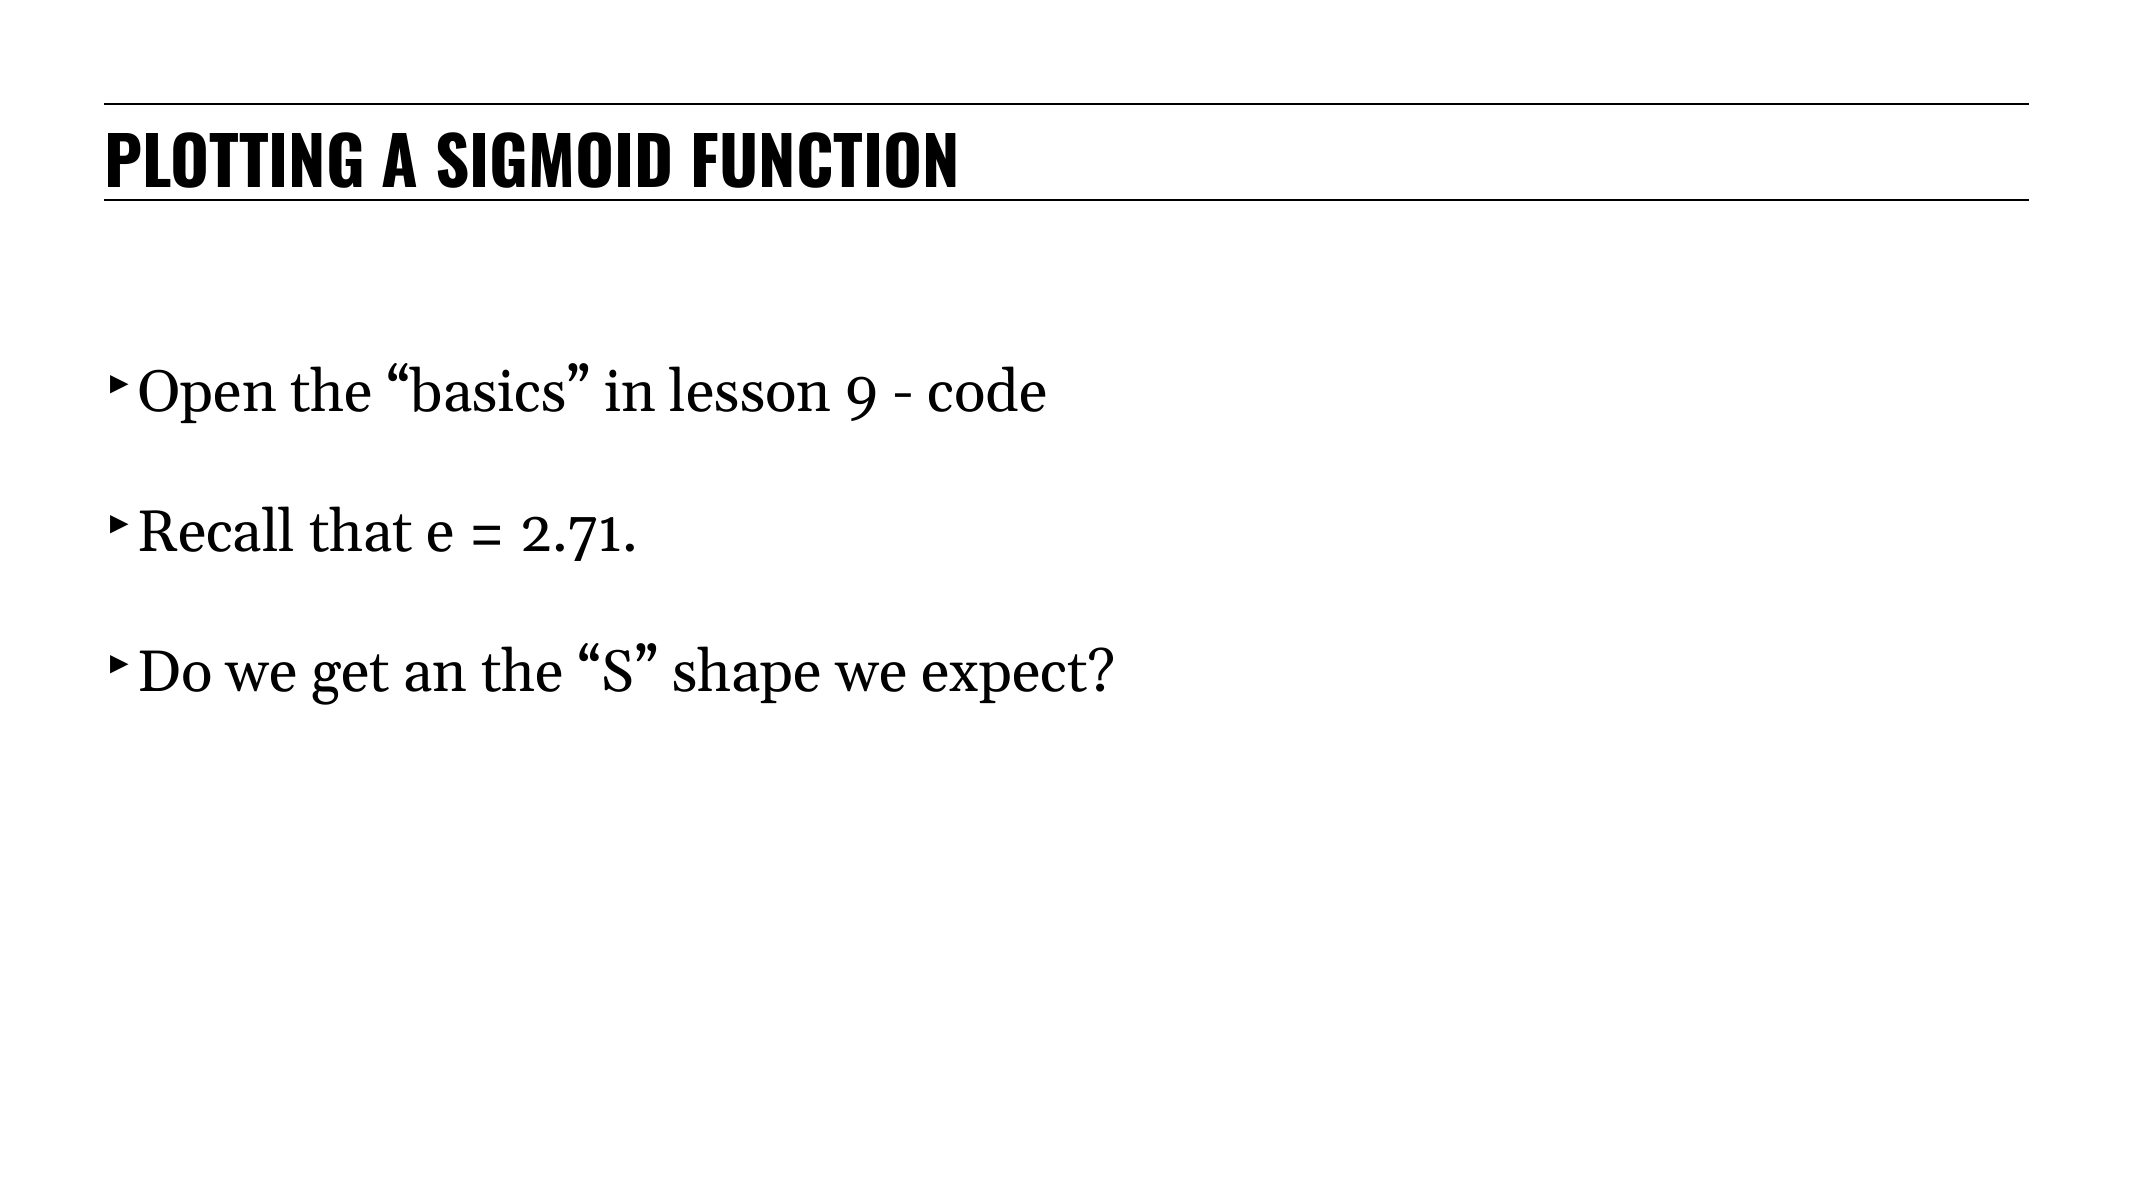

PLOTTING A SIGMOID FUNCTION

Open the “basics” in lesson 9 - code

Recall that e = 2.71.

Do we get an the “S” shape we expect?